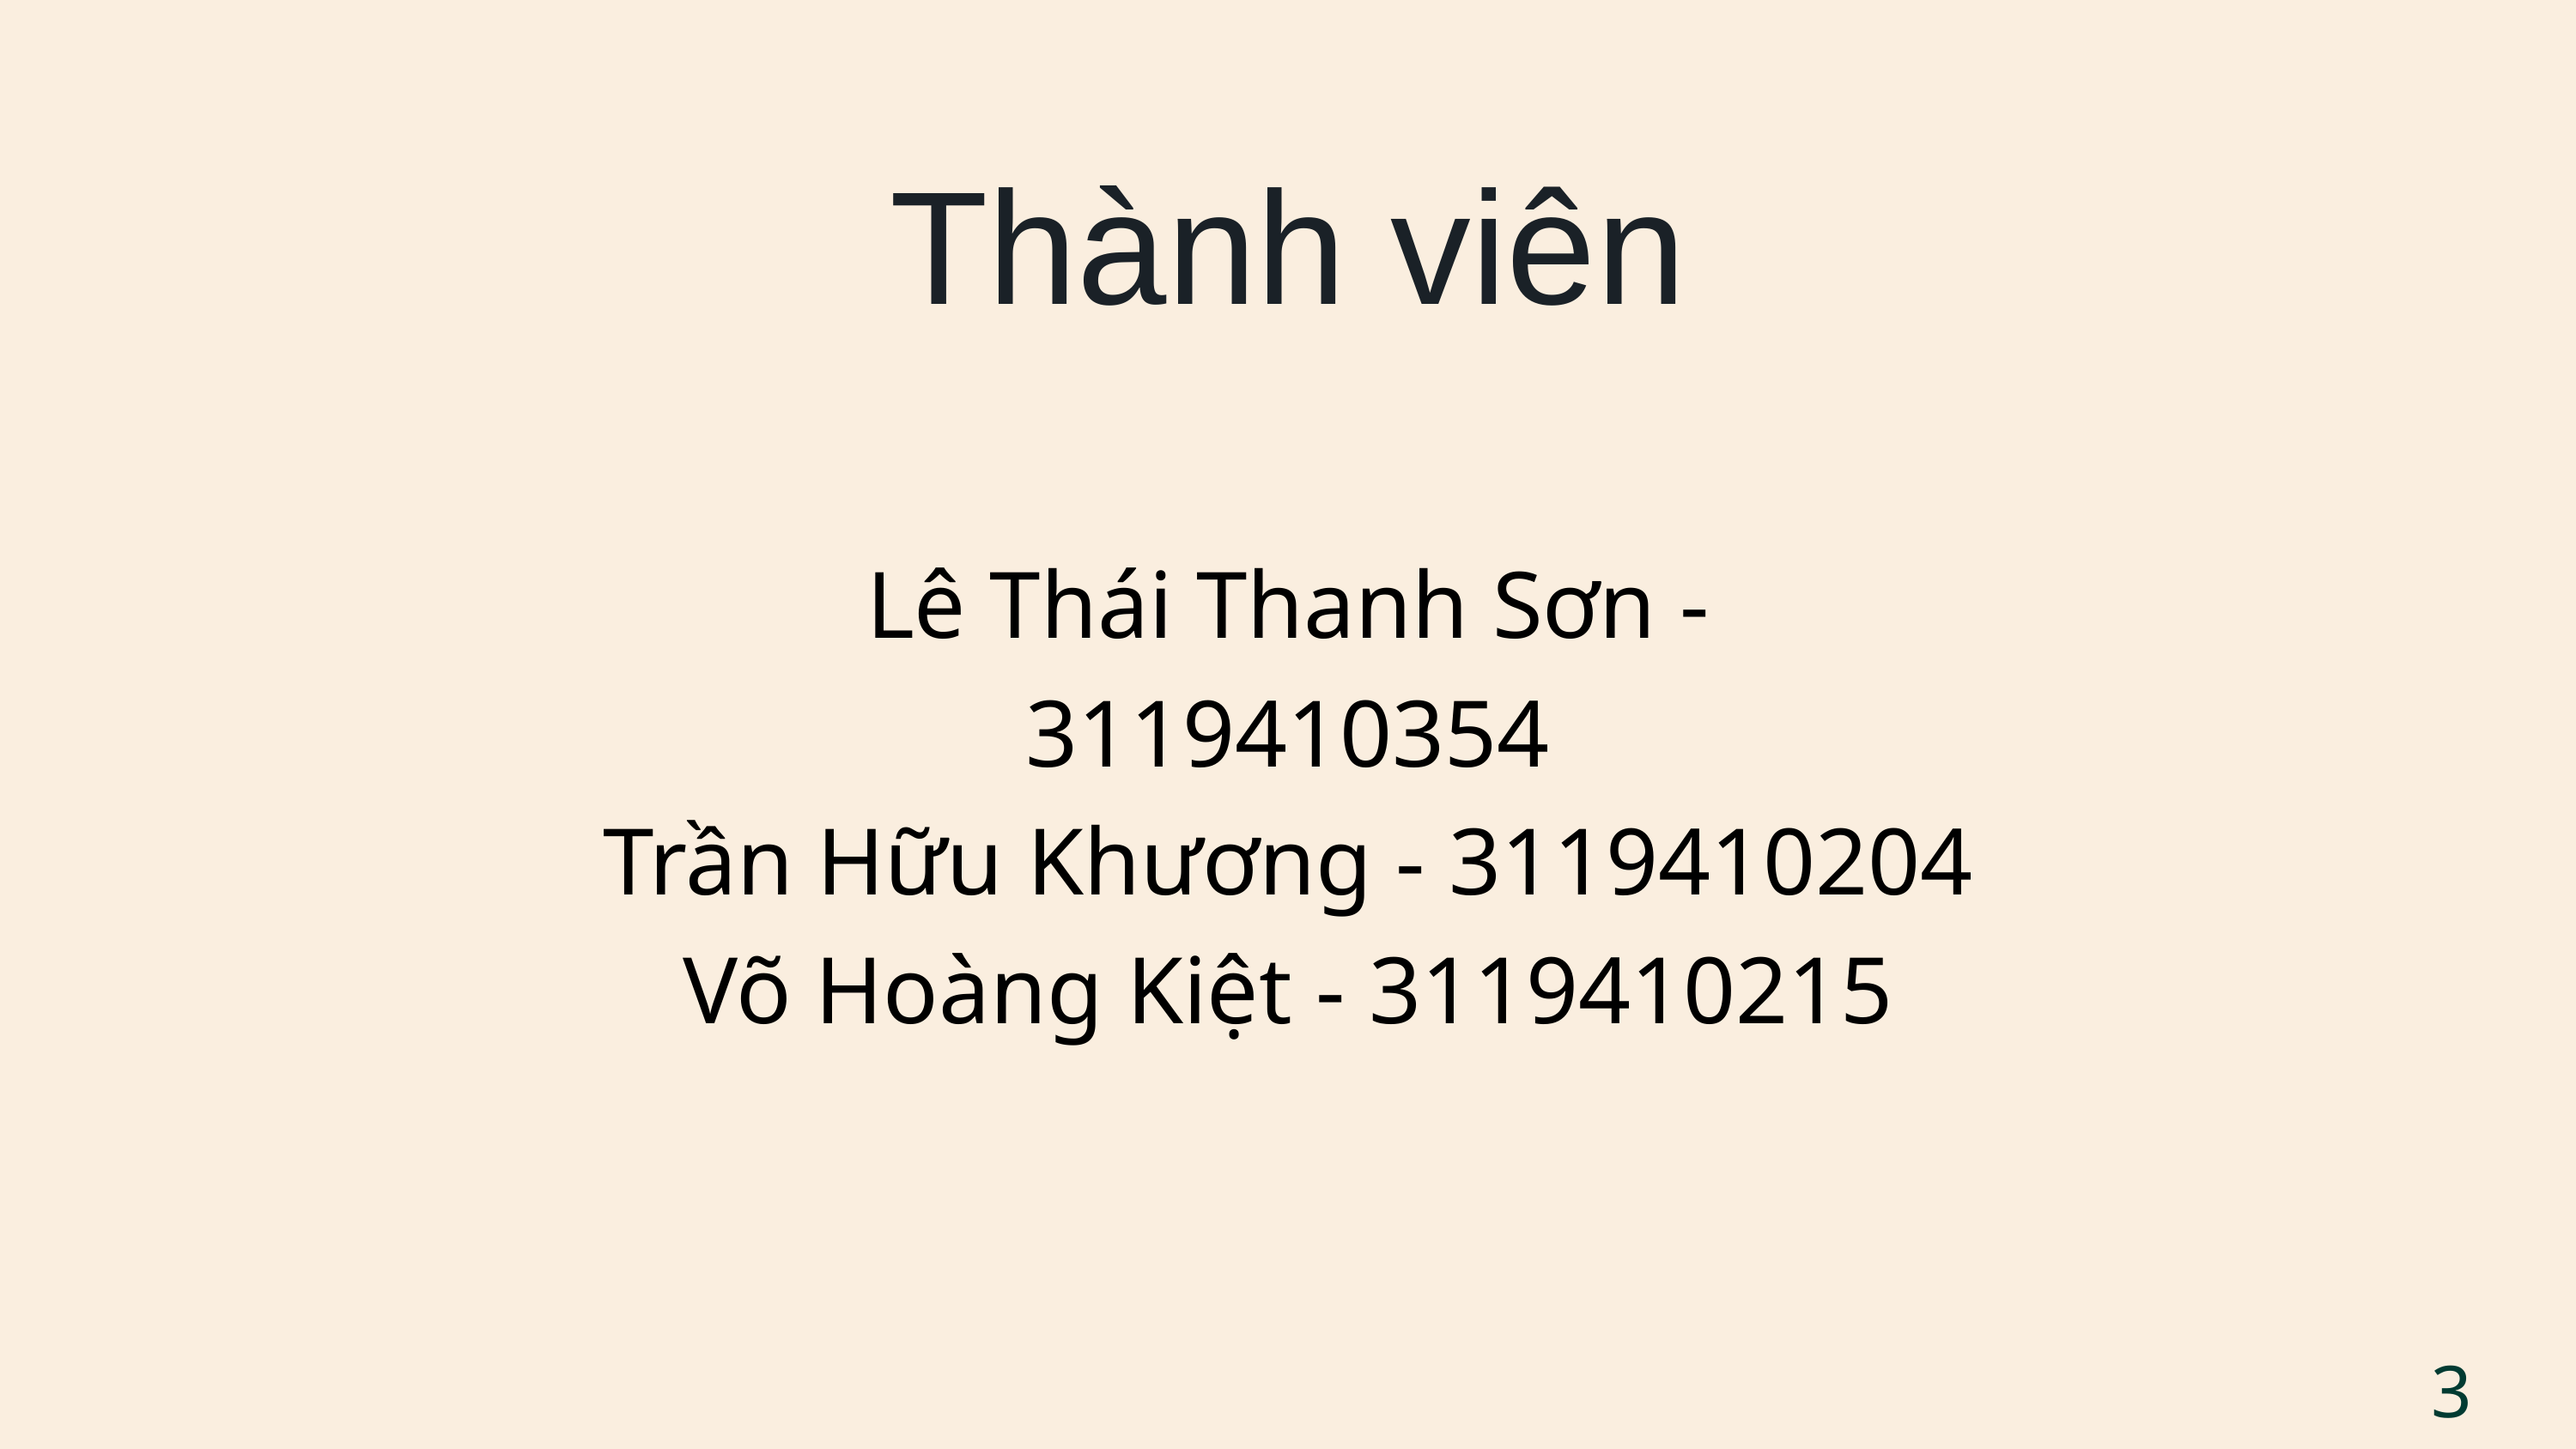

Thành viên
Lê Thái Thanh Sơn - 3119410354
Trần Hữu Khương - 3119410204
Võ Hoàng Kiệt - 3119410215
3